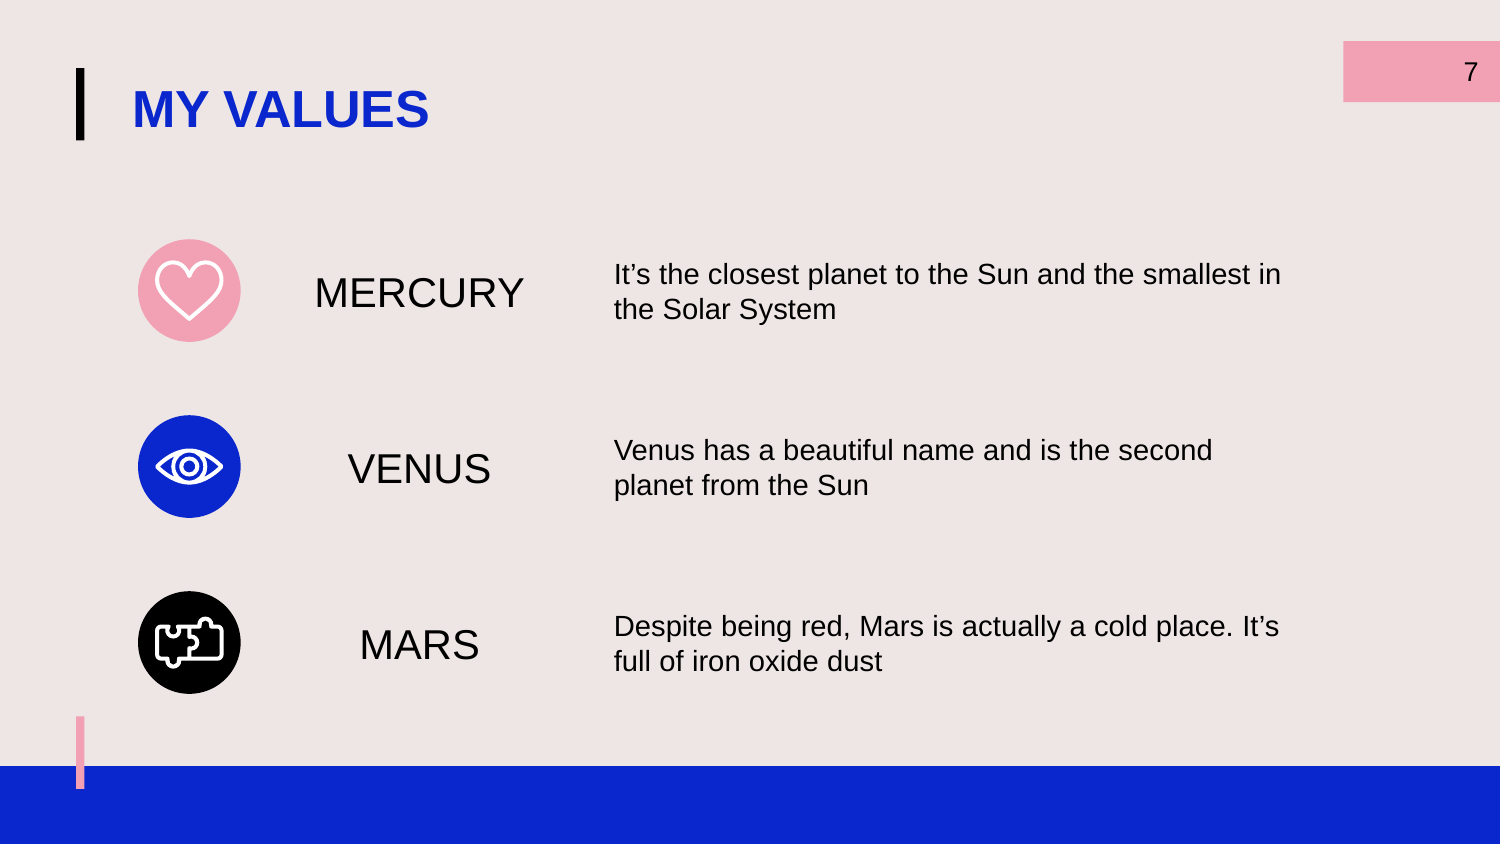

7
MY VALUES
# MERCURY
It’s the closest planet to the Sun and the smallest in the Solar System

VENUS
Venus has a beautiful name and is the second planet from the Sun

MARS
Despite being red, Mars is actually a cold place. It’s full of iron oxide dust